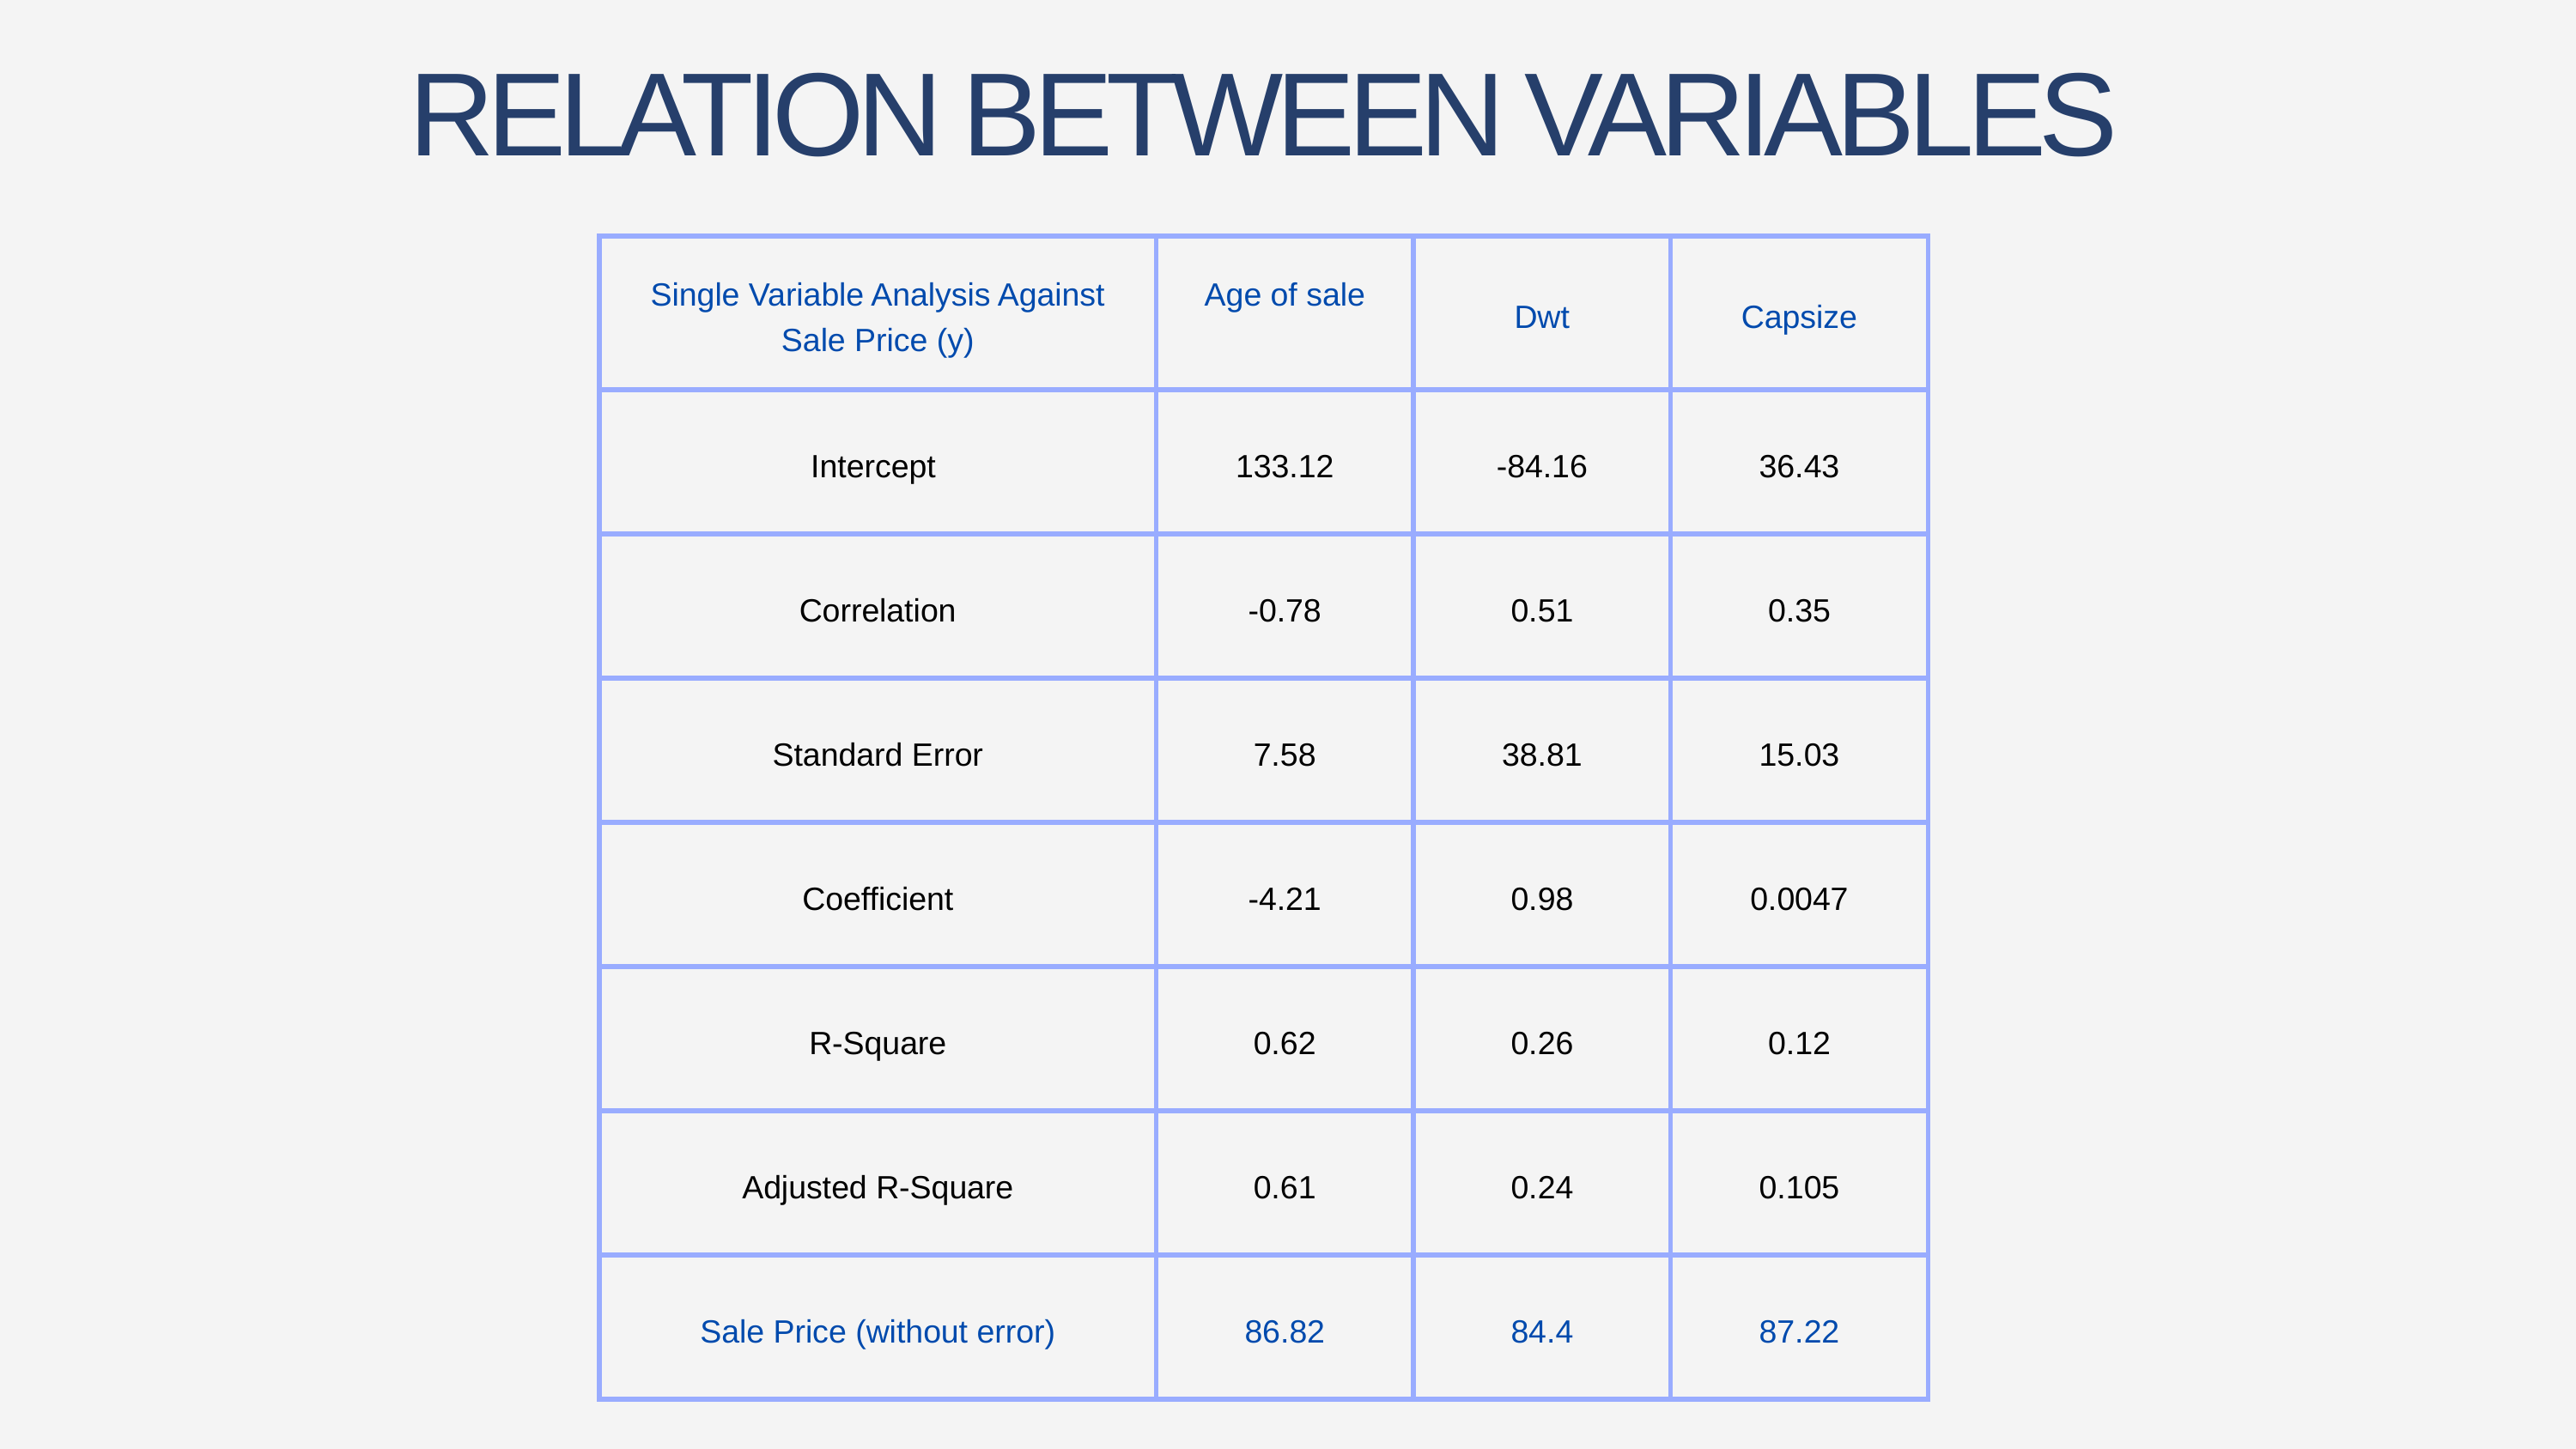

RELATION BETWEEN VARIABLES
| Single Variable Analysis Against Sale Price (y) | Age of sale | Dwt | Capsize |
| --- | --- | --- | --- |
| Intercept | 133.12 | -84.16 | 36.43 |
| Correlation | -0.78 | 0.51 | 0.35 |
| Standard Error | 7.58 | 38.81 | 15.03 |
| Coefficient | -4.21 | 0.98 | 0.0047 |
| R-Square | 0.62 | 0.26 | 0.12 |
| Adjusted R-Square | 0.61 | 0.24 | 0.105 |
| Sale Price (without error) | 86.82 | 84.4 | 87.22 |